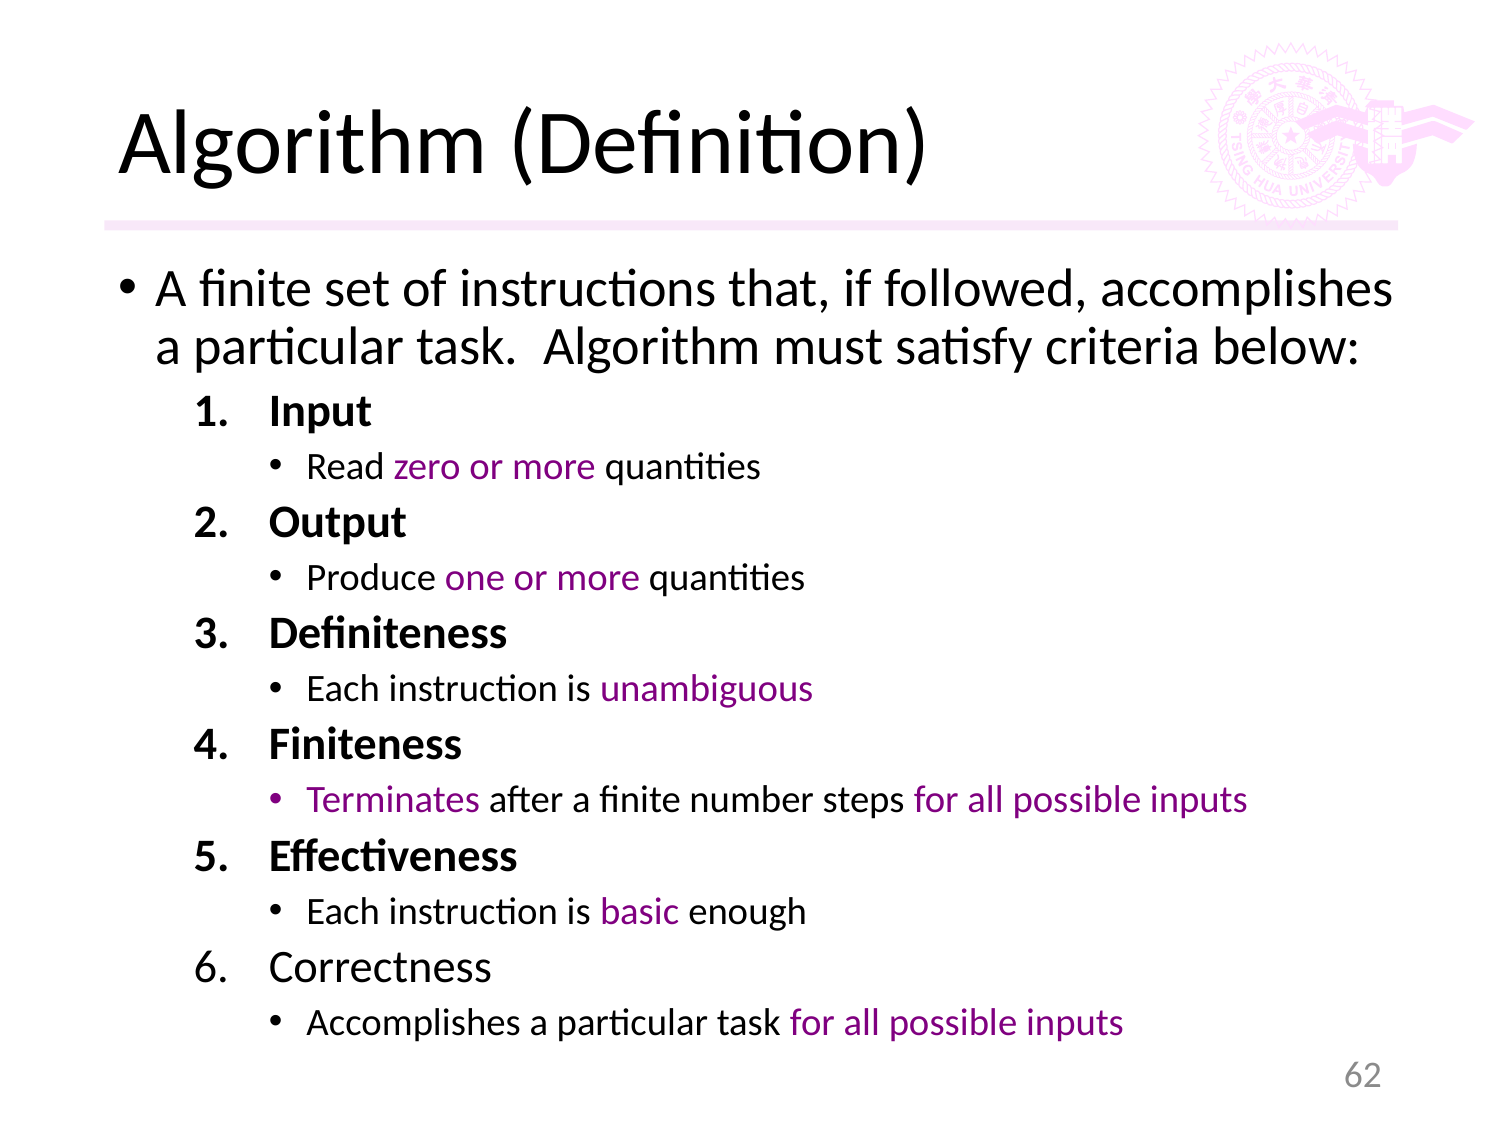

# Algorithm (Definition)
A finite set of instructions that, if followed, accomplishes a particular task.  Algorithm must satisfy criteria below:
Input
Read zero or more quantities
Output
Produce one or more quantities
Definiteness
Each instruction is unambiguous
Finiteness
Terminates after a finite number steps for all possible inputs
Effectiveness
Each instruction is basic enough
Correctness
Accomplishes a particular task for all possible inputs
62